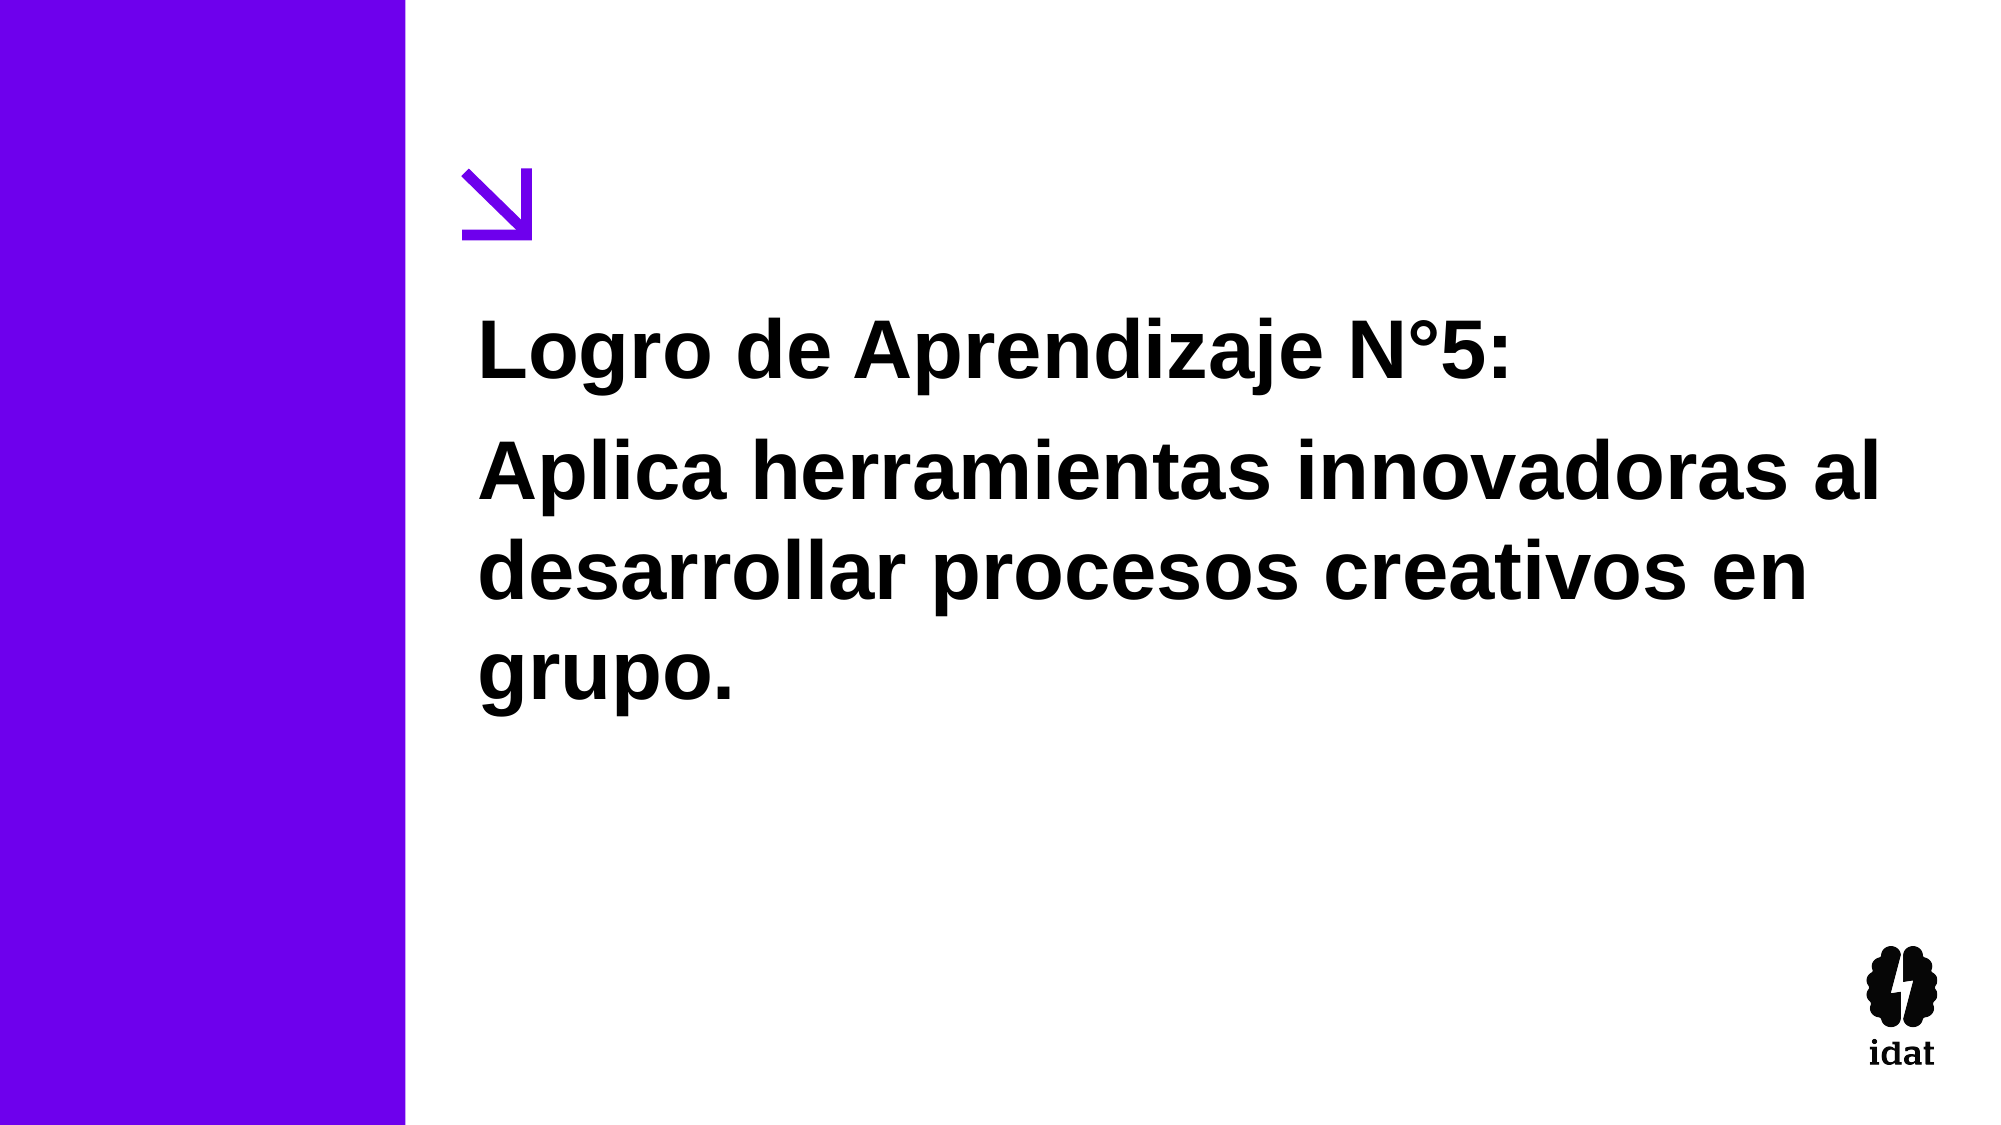

Logro de Aprendizaje N°5:
Aplica herramientas innovadoras al desarrollar procesos creativos en grupo.